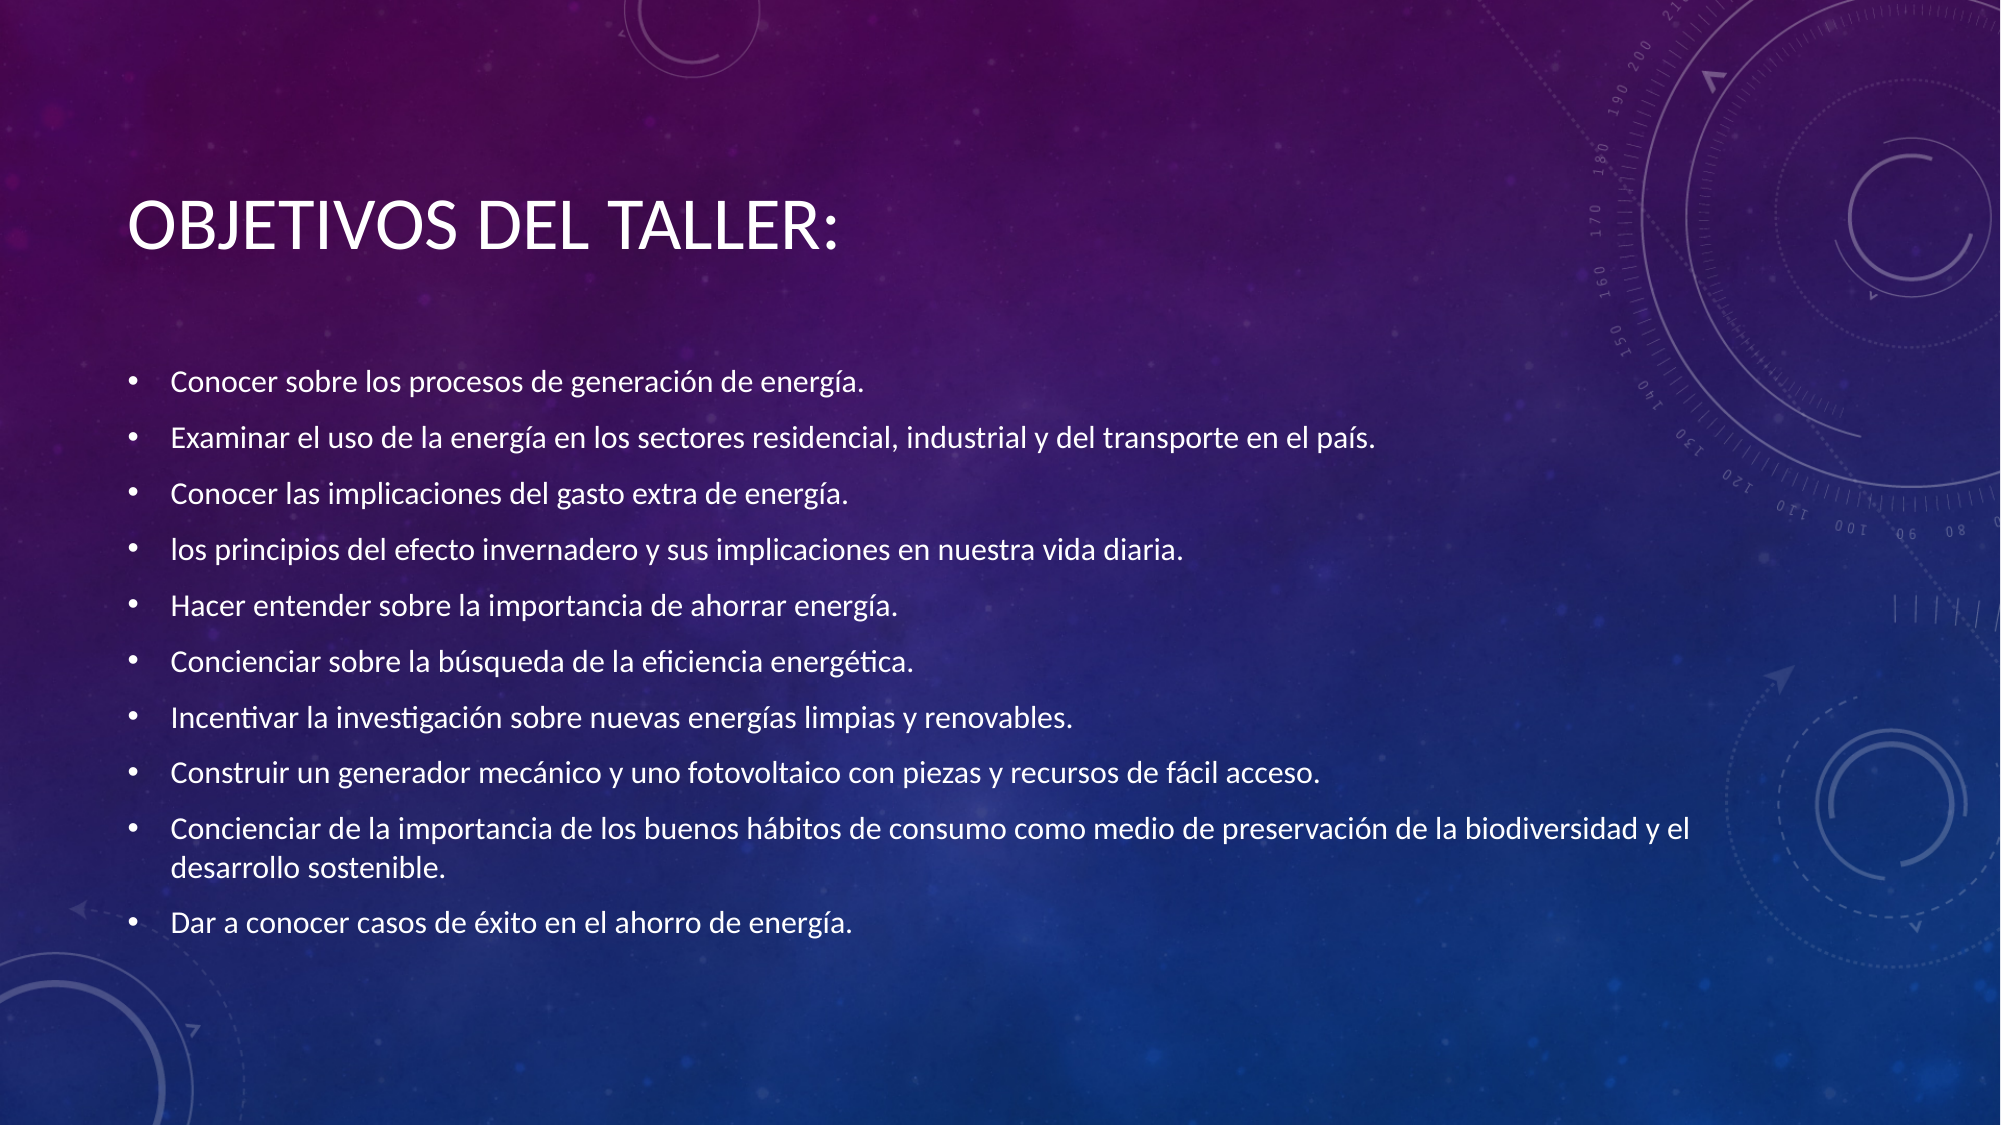

# Objetivos del taller:
Conocer sobre los procesos de generación de energía.
Examinar el uso de la energía en los sectores residencial, industrial y del transporte en el país.
Conocer las implicaciones del gasto extra de energía.
los principios del efecto invernadero y sus implicaciones en nuestra vida diaria.
Hacer entender sobre la importancia de ahorrar energía.
Concienciar sobre la búsqueda de la eficiencia energética.
Incentivar la investigación sobre nuevas energías limpias y renovables.
Construir un generador mecánico y uno fotovoltaico con piezas y recursos de fácil acceso.
Concienciar de la importancia de los buenos hábitos de consumo como medio de preservación de la biodiversidad y el desarrollo sostenible.
Dar a conocer casos de éxito en el ahorro de energía.